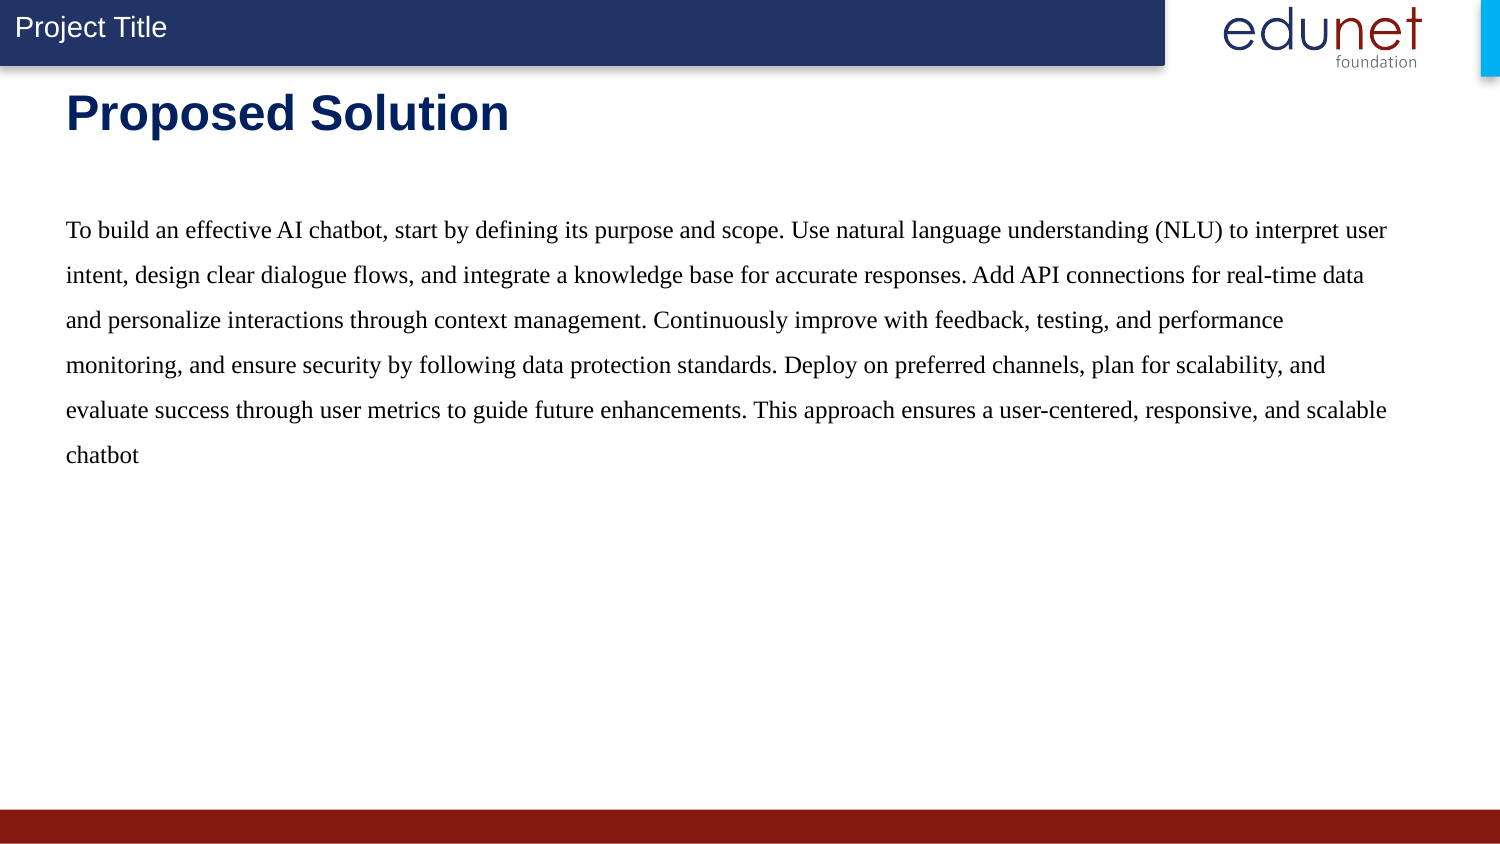

# Proposed Solution
To build an effective AI chatbot, start by defining its purpose and scope. Use natural language understanding (NLU) to interpret user intent, design clear dialogue flows, and integrate a knowledge base for accurate responses. Add API connections for real-time data and personalize interactions through context management. Continuously improve with feedback, testing, and performance monitoring, and ensure security by following data protection standards. Deploy on preferred channels, plan for scalability, and evaluate success through user metrics to guide future enhancements. This approach ensures a user-centered, responsive, and scalable chatbot